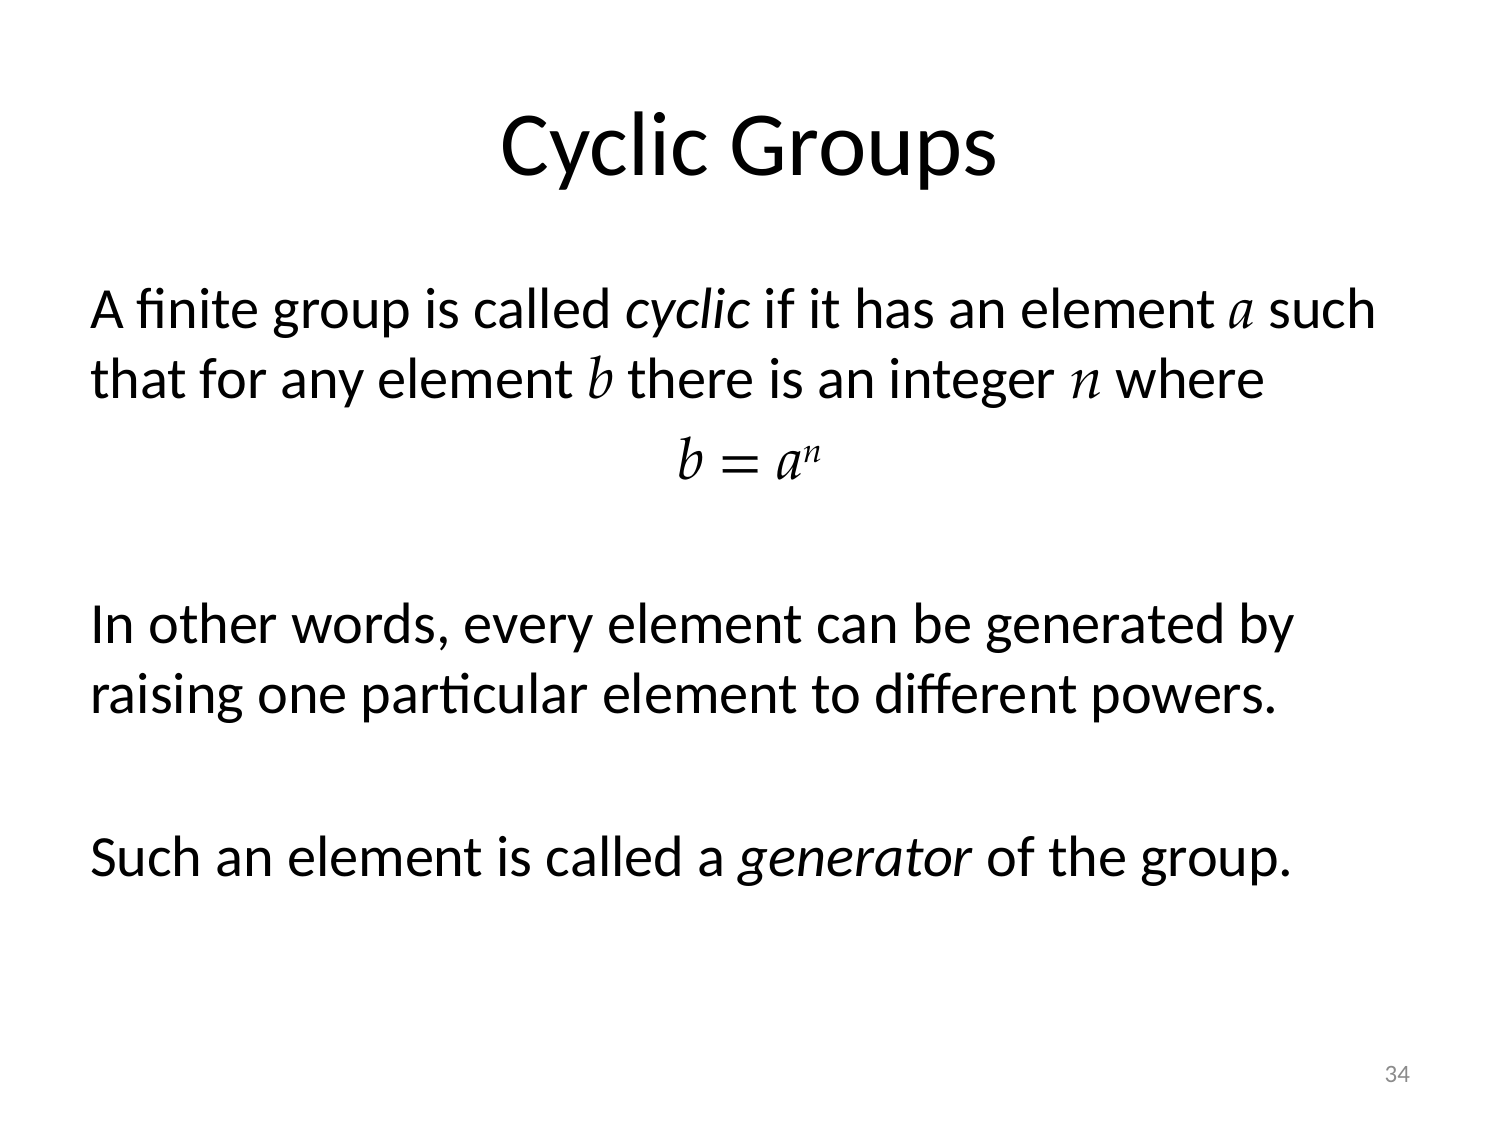

# Cyclic Groups
A finite group is called cyclic if it has an element a such that for any element b there is an integer n where
b = an

In other words, every element can be generated by raising one particular element to different powers.

Such an element is called a generator of the group.

34